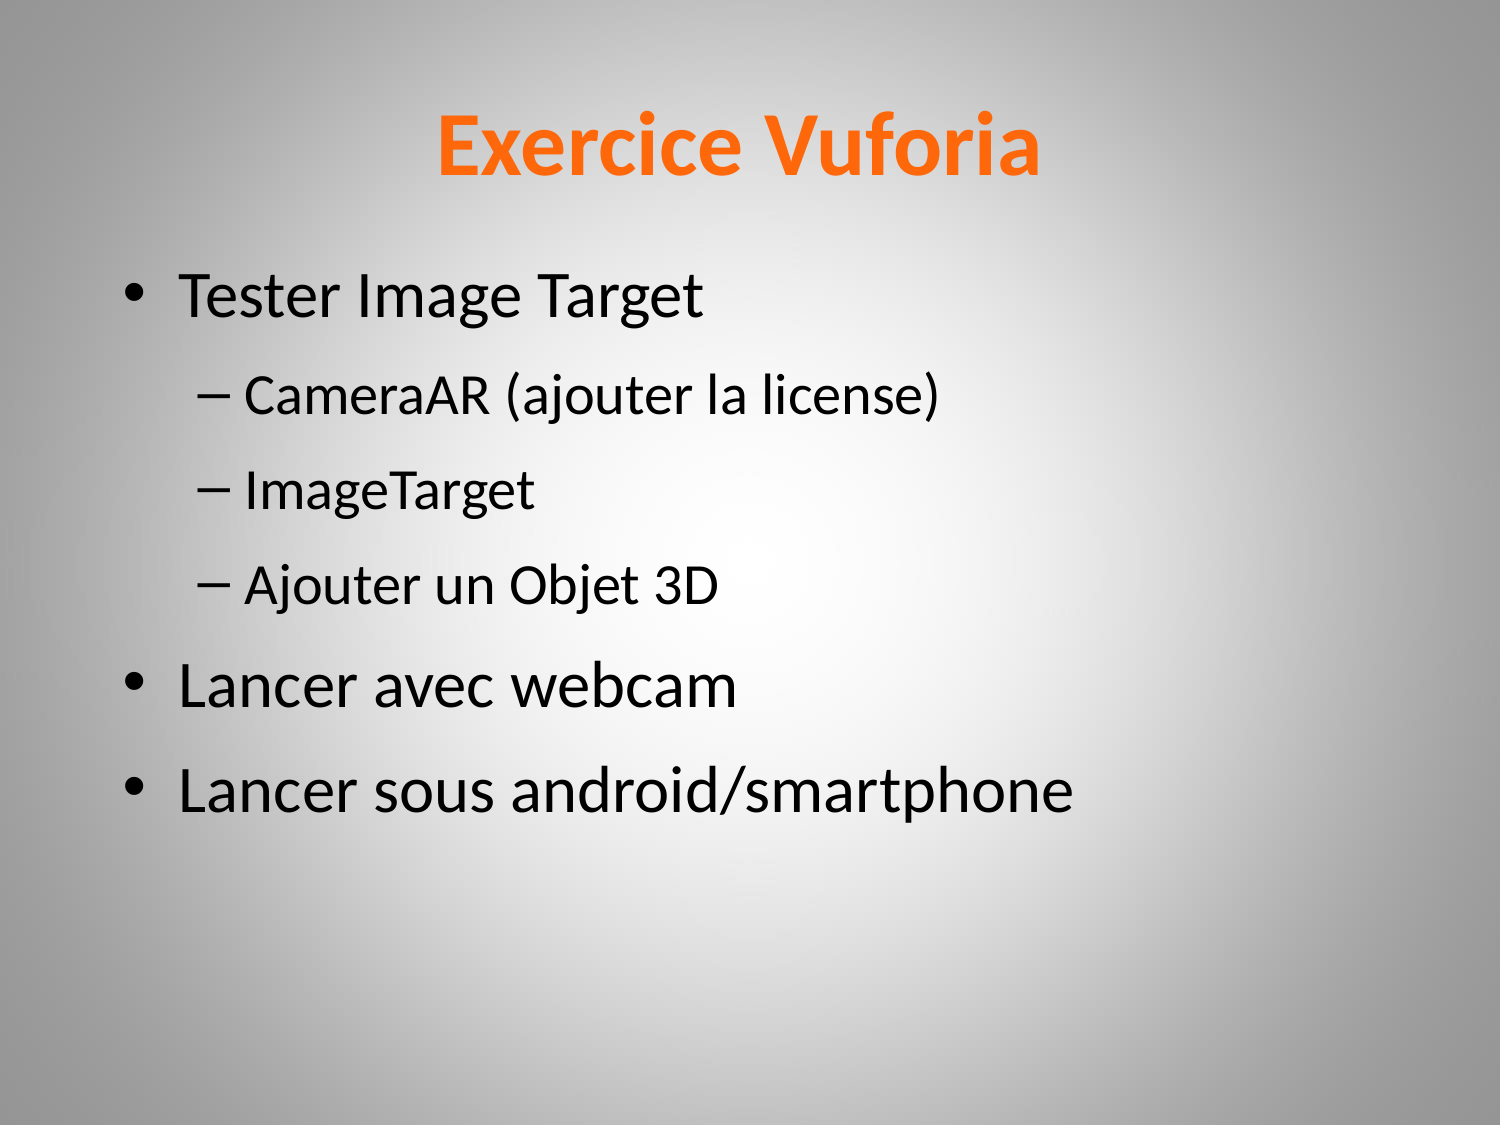

Exercice Vuforia
Tester Image Target
CameraAR (ajouter la license)
ImageTarget
Ajouter un Objet 3D
Lancer avec webcam
Lancer sous android/smartphone